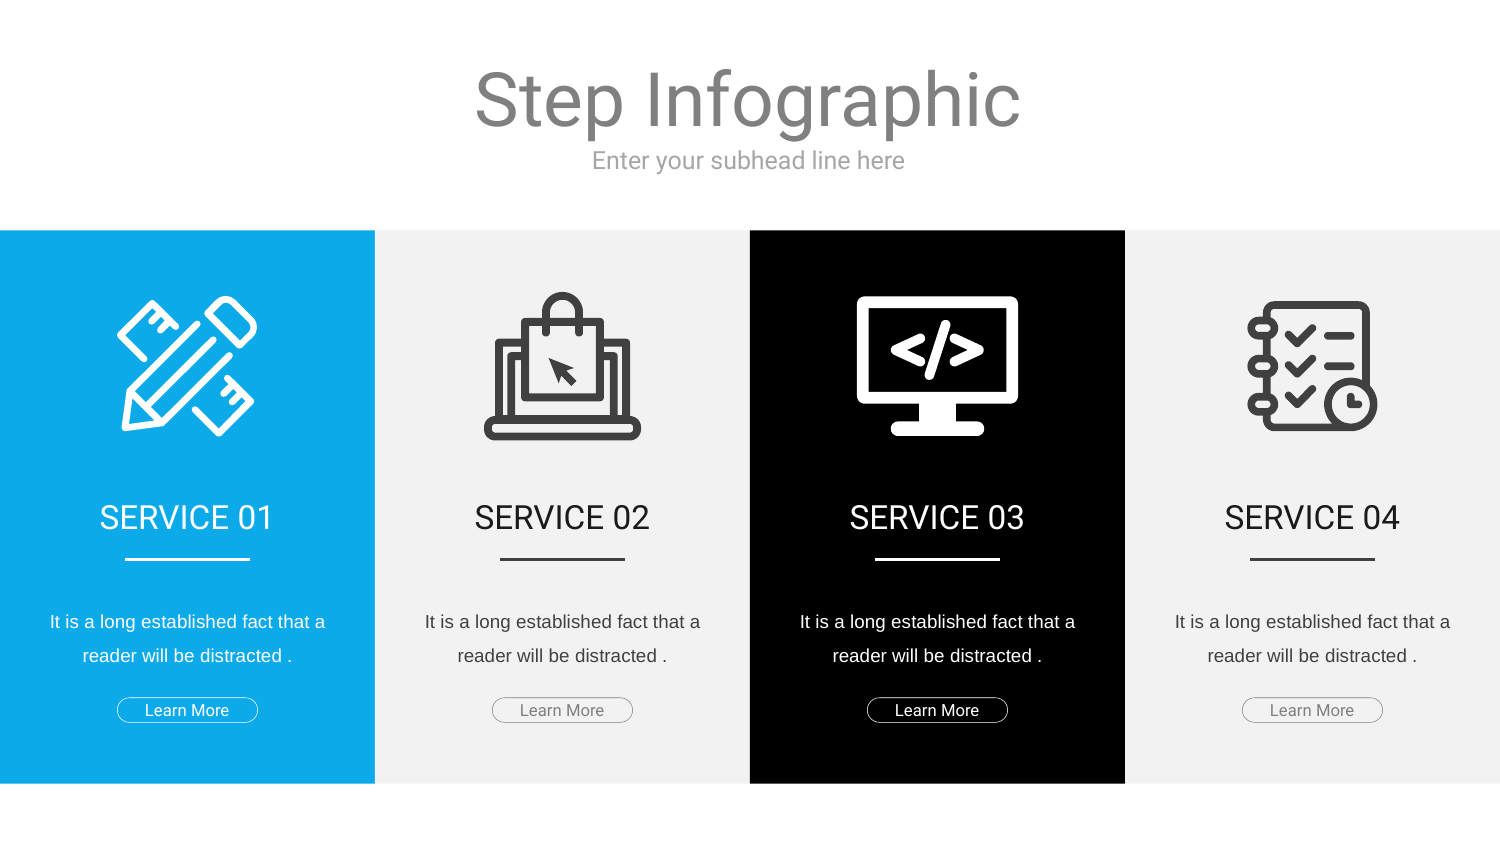

# Step Infographic
Enter your subhead line here

SERVICE 02
SERVICE 04
SERVICE 01
SERVICE 03
It is a long established fact that a reader will be distracted .
It is a long established fact that a reader will be distracted .
It is a long established fact that a reader will be distracted .
It is a long established fact that a reader will be distracted .
Learn More
Learn More
Learn More
Learn More